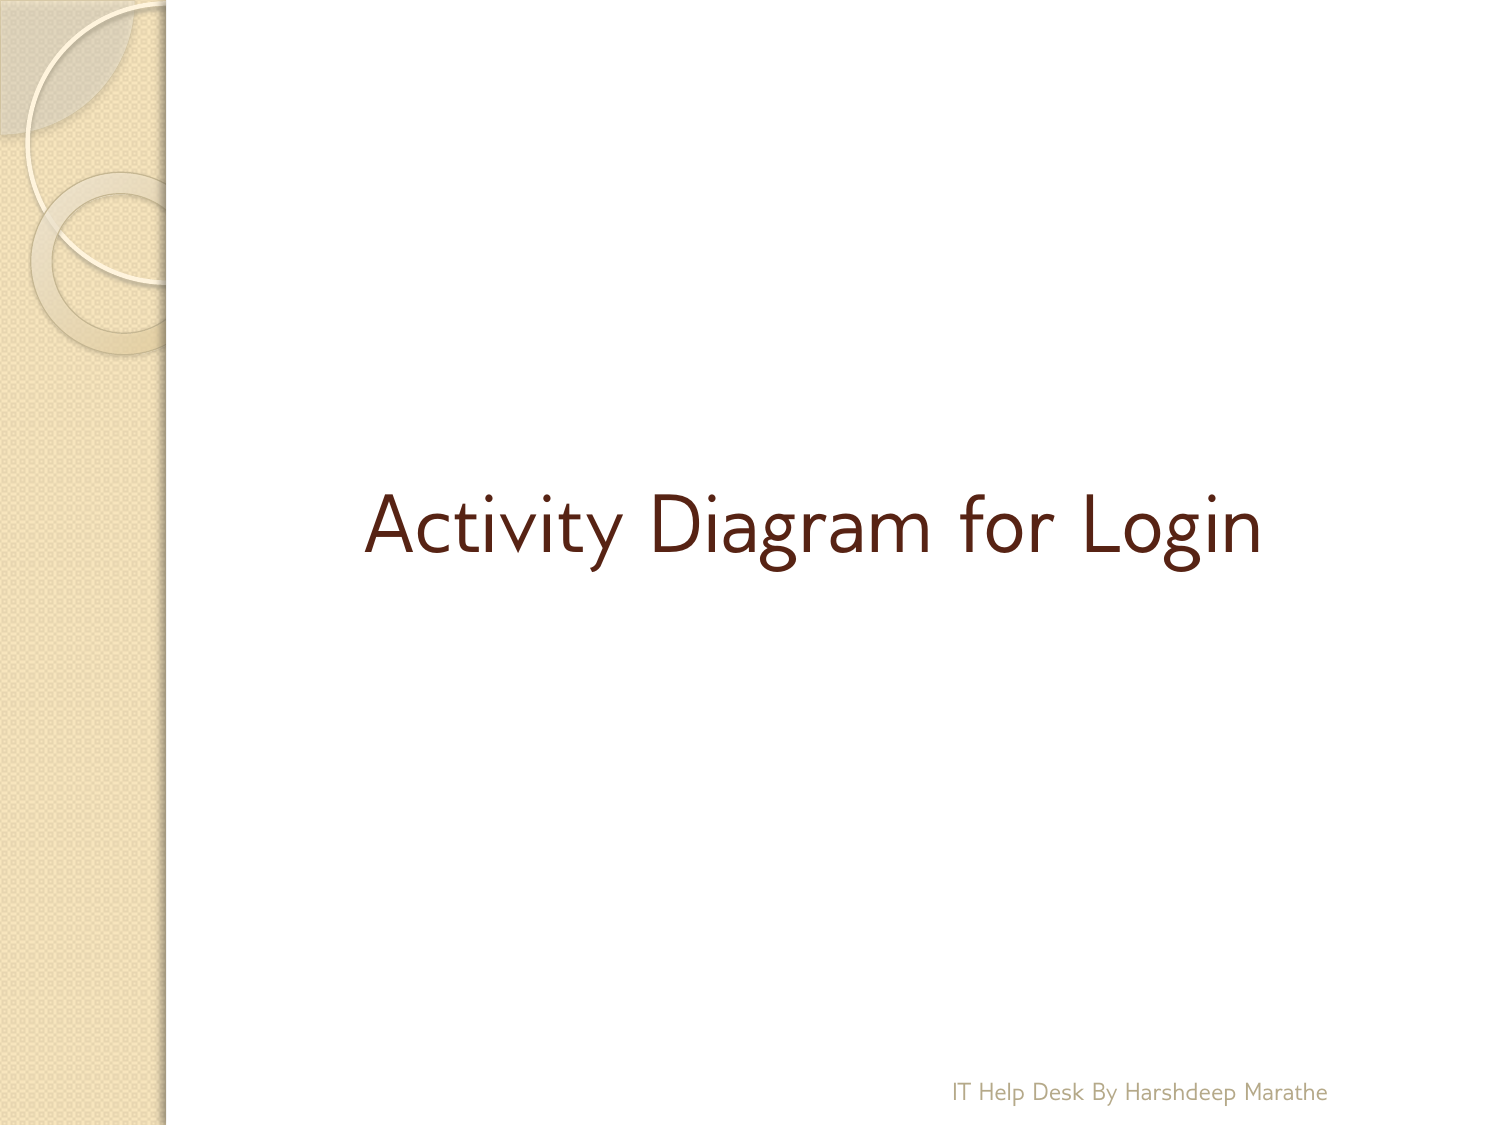

# Activity Diagram for Login
IT Help Desk By Harshdeep Marathe